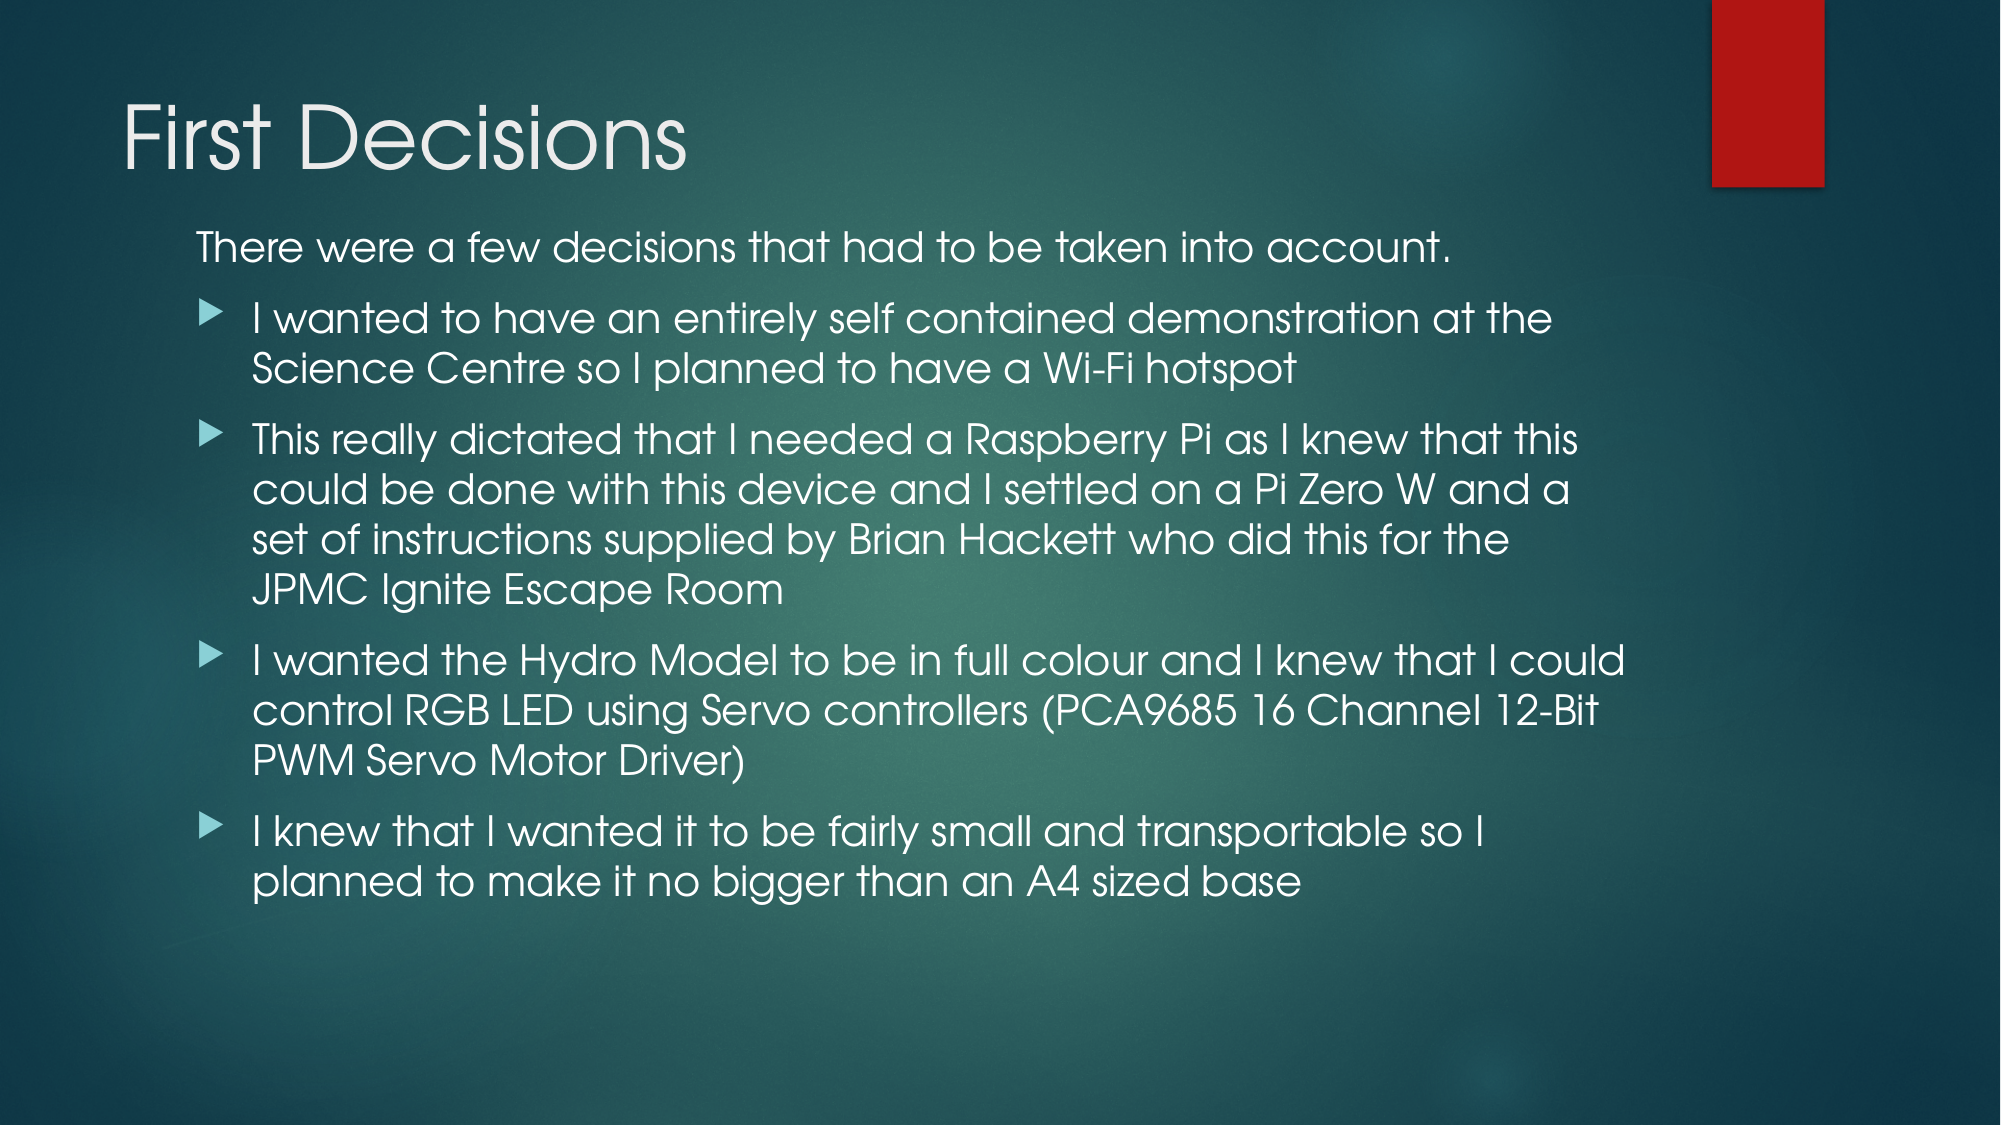

# First Decisions
There were a few decisions that had to be taken into account.
I wanted to have an entirely self contained demonstration at the Science Centre so I planned to have a Wi-Fi hotspot
This really dictated that I needed a Raspberry Pi as I knew that this could be done with this device and I settled on a Pi Zero W and a set of instructions supplied by Brian Hackett who did this for the JPMC Ignite Escape Room
I wanted the Hydro Model to be in full colour and I knew that I could control RGB LED using Servo controllers (PCA9685 16 Channel 12-Bit PWM Servo Motor Driver)
I knew that I wanted it to be fairly small and transportable so I planned to make it no bigger than an A4 sized base